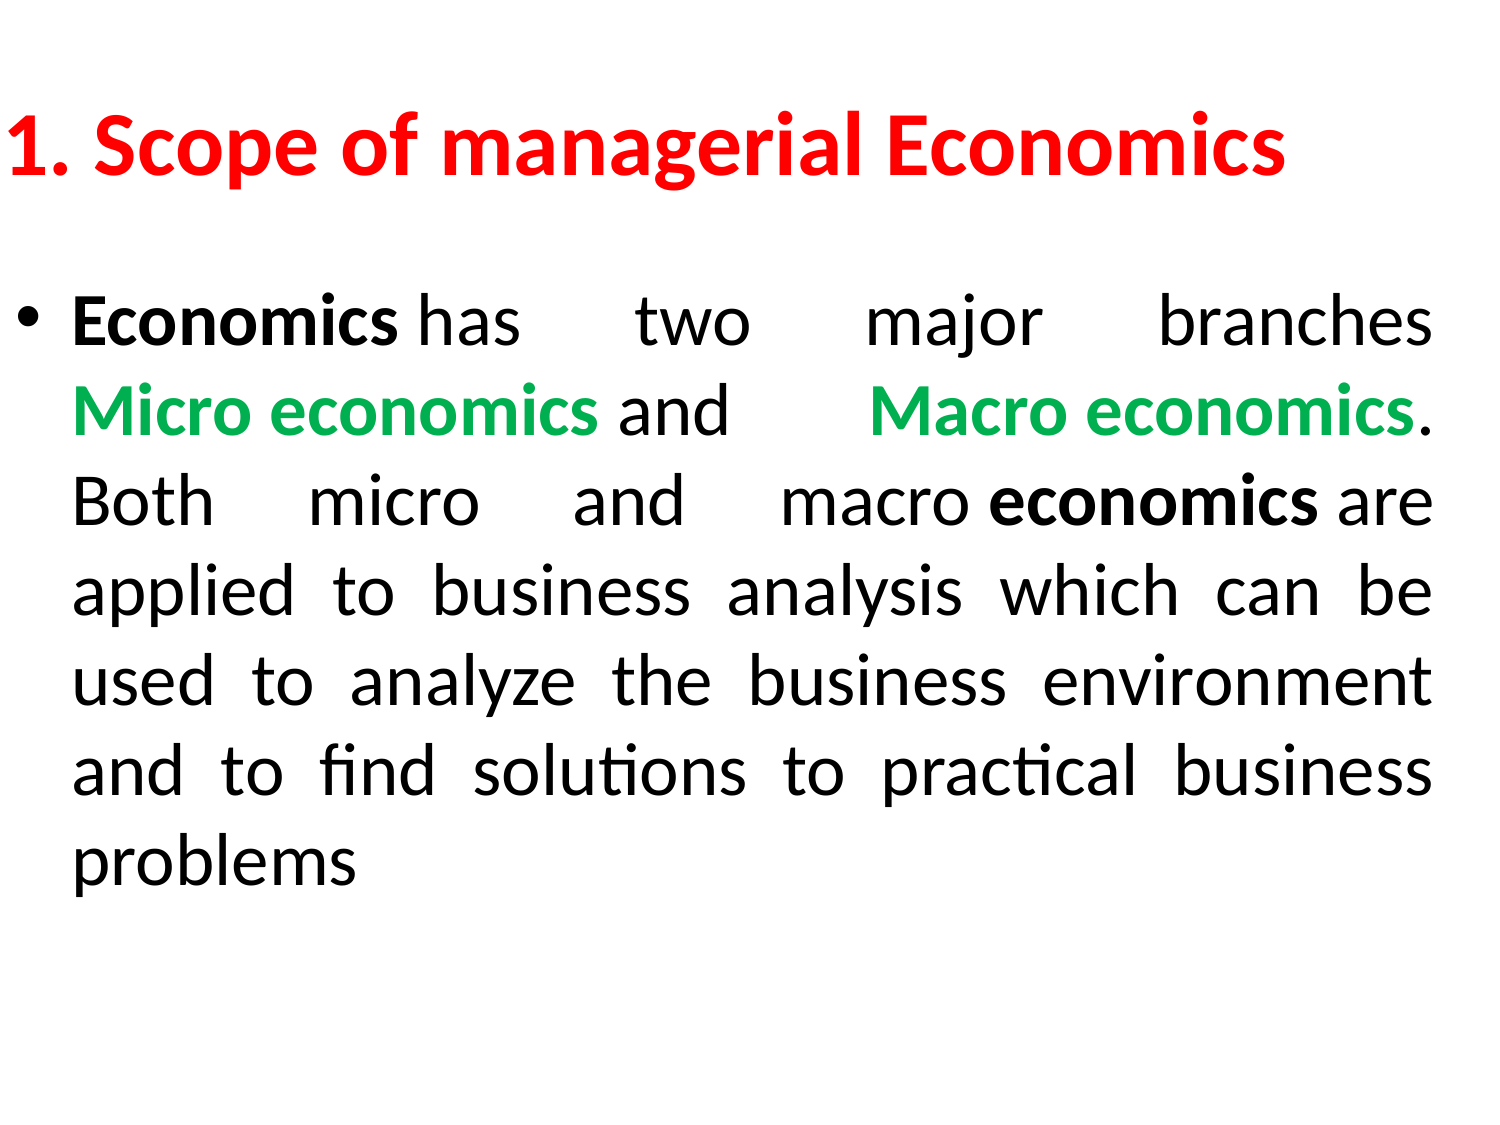

# 1. Scope of managerial Economics
Economics has two major branches Micro economics and Macro economics. Both micro and macro economics are applied to business analysis which can be used to analyze the business environment and to find solutions to practical business problems